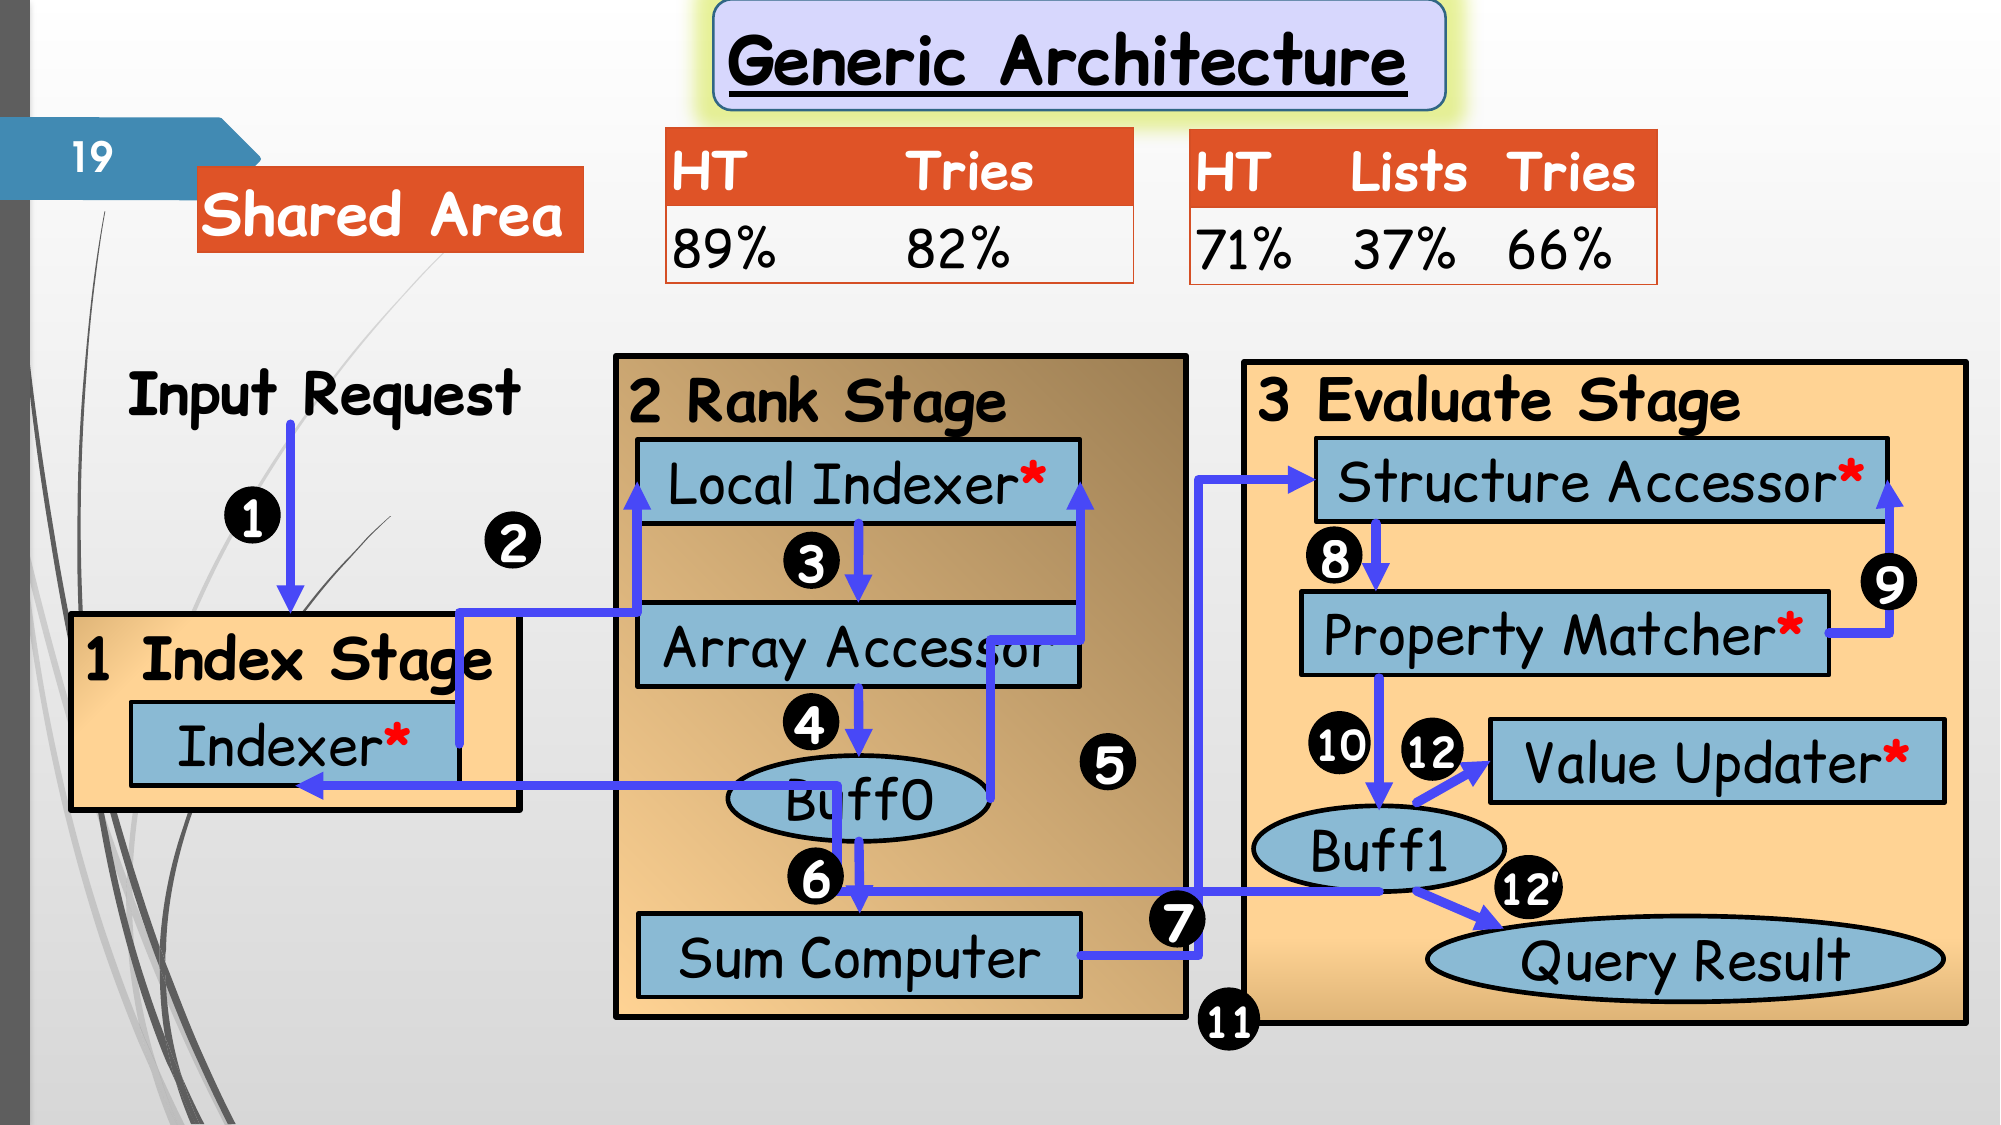

Generic Architecture
19
| HT | Tries |
| --- | --- |
| 89% | 82% |
| HT | Lists | Tries |
| --- | --- | --- |
| 71% | 37% | 66% |
| Shared Area |
| --- |
Input Request
3 Evaluate Stage
2 Rank Stage

Structure Accessor*
Local Indexer*
1

2

8
3

9

Property Matcher*
Array Accessor
1 Index Stage

4

Indexer*
10

12

Value Updater*
5

Buff0
Buff1
6

12’

7

Sum Computer
Query Result
11